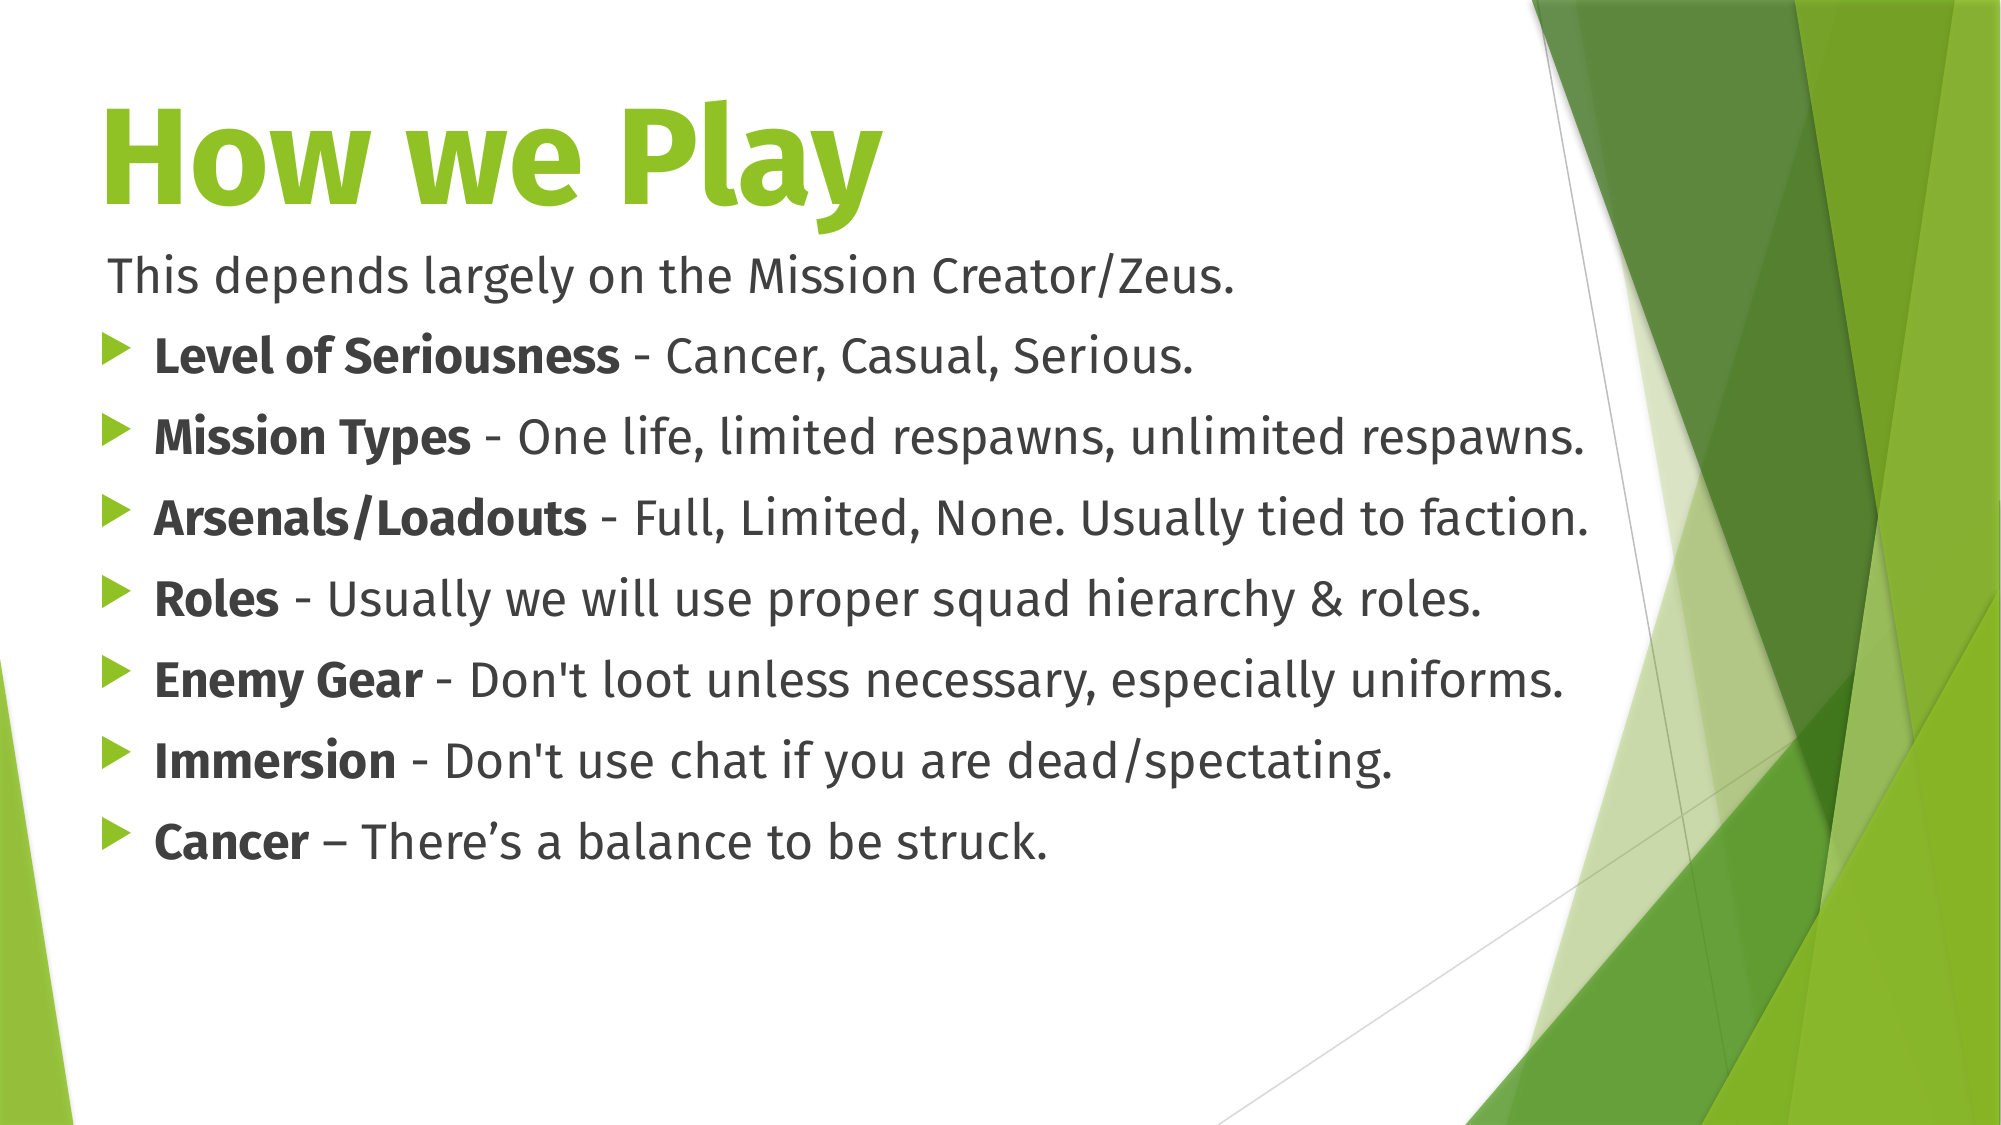

# How we Play
This depends largely on the Mission Creator/Zeus.
Level of Seriousness - Cancer, Casual, Serious.
Mission Types - One life, limited respawns, unlimited respawns.
Arsenals/Loadouts - Full, Limited, None. Usually tied to faction.
Roles - Usually we will use proper squad hierarchy & roles.
Enemy Gear - Don't loot unless necessary, especially uniforms.
Immersion - Don't use chat if you are dead/spectating.
Cancer – There’s a balance to be struck.